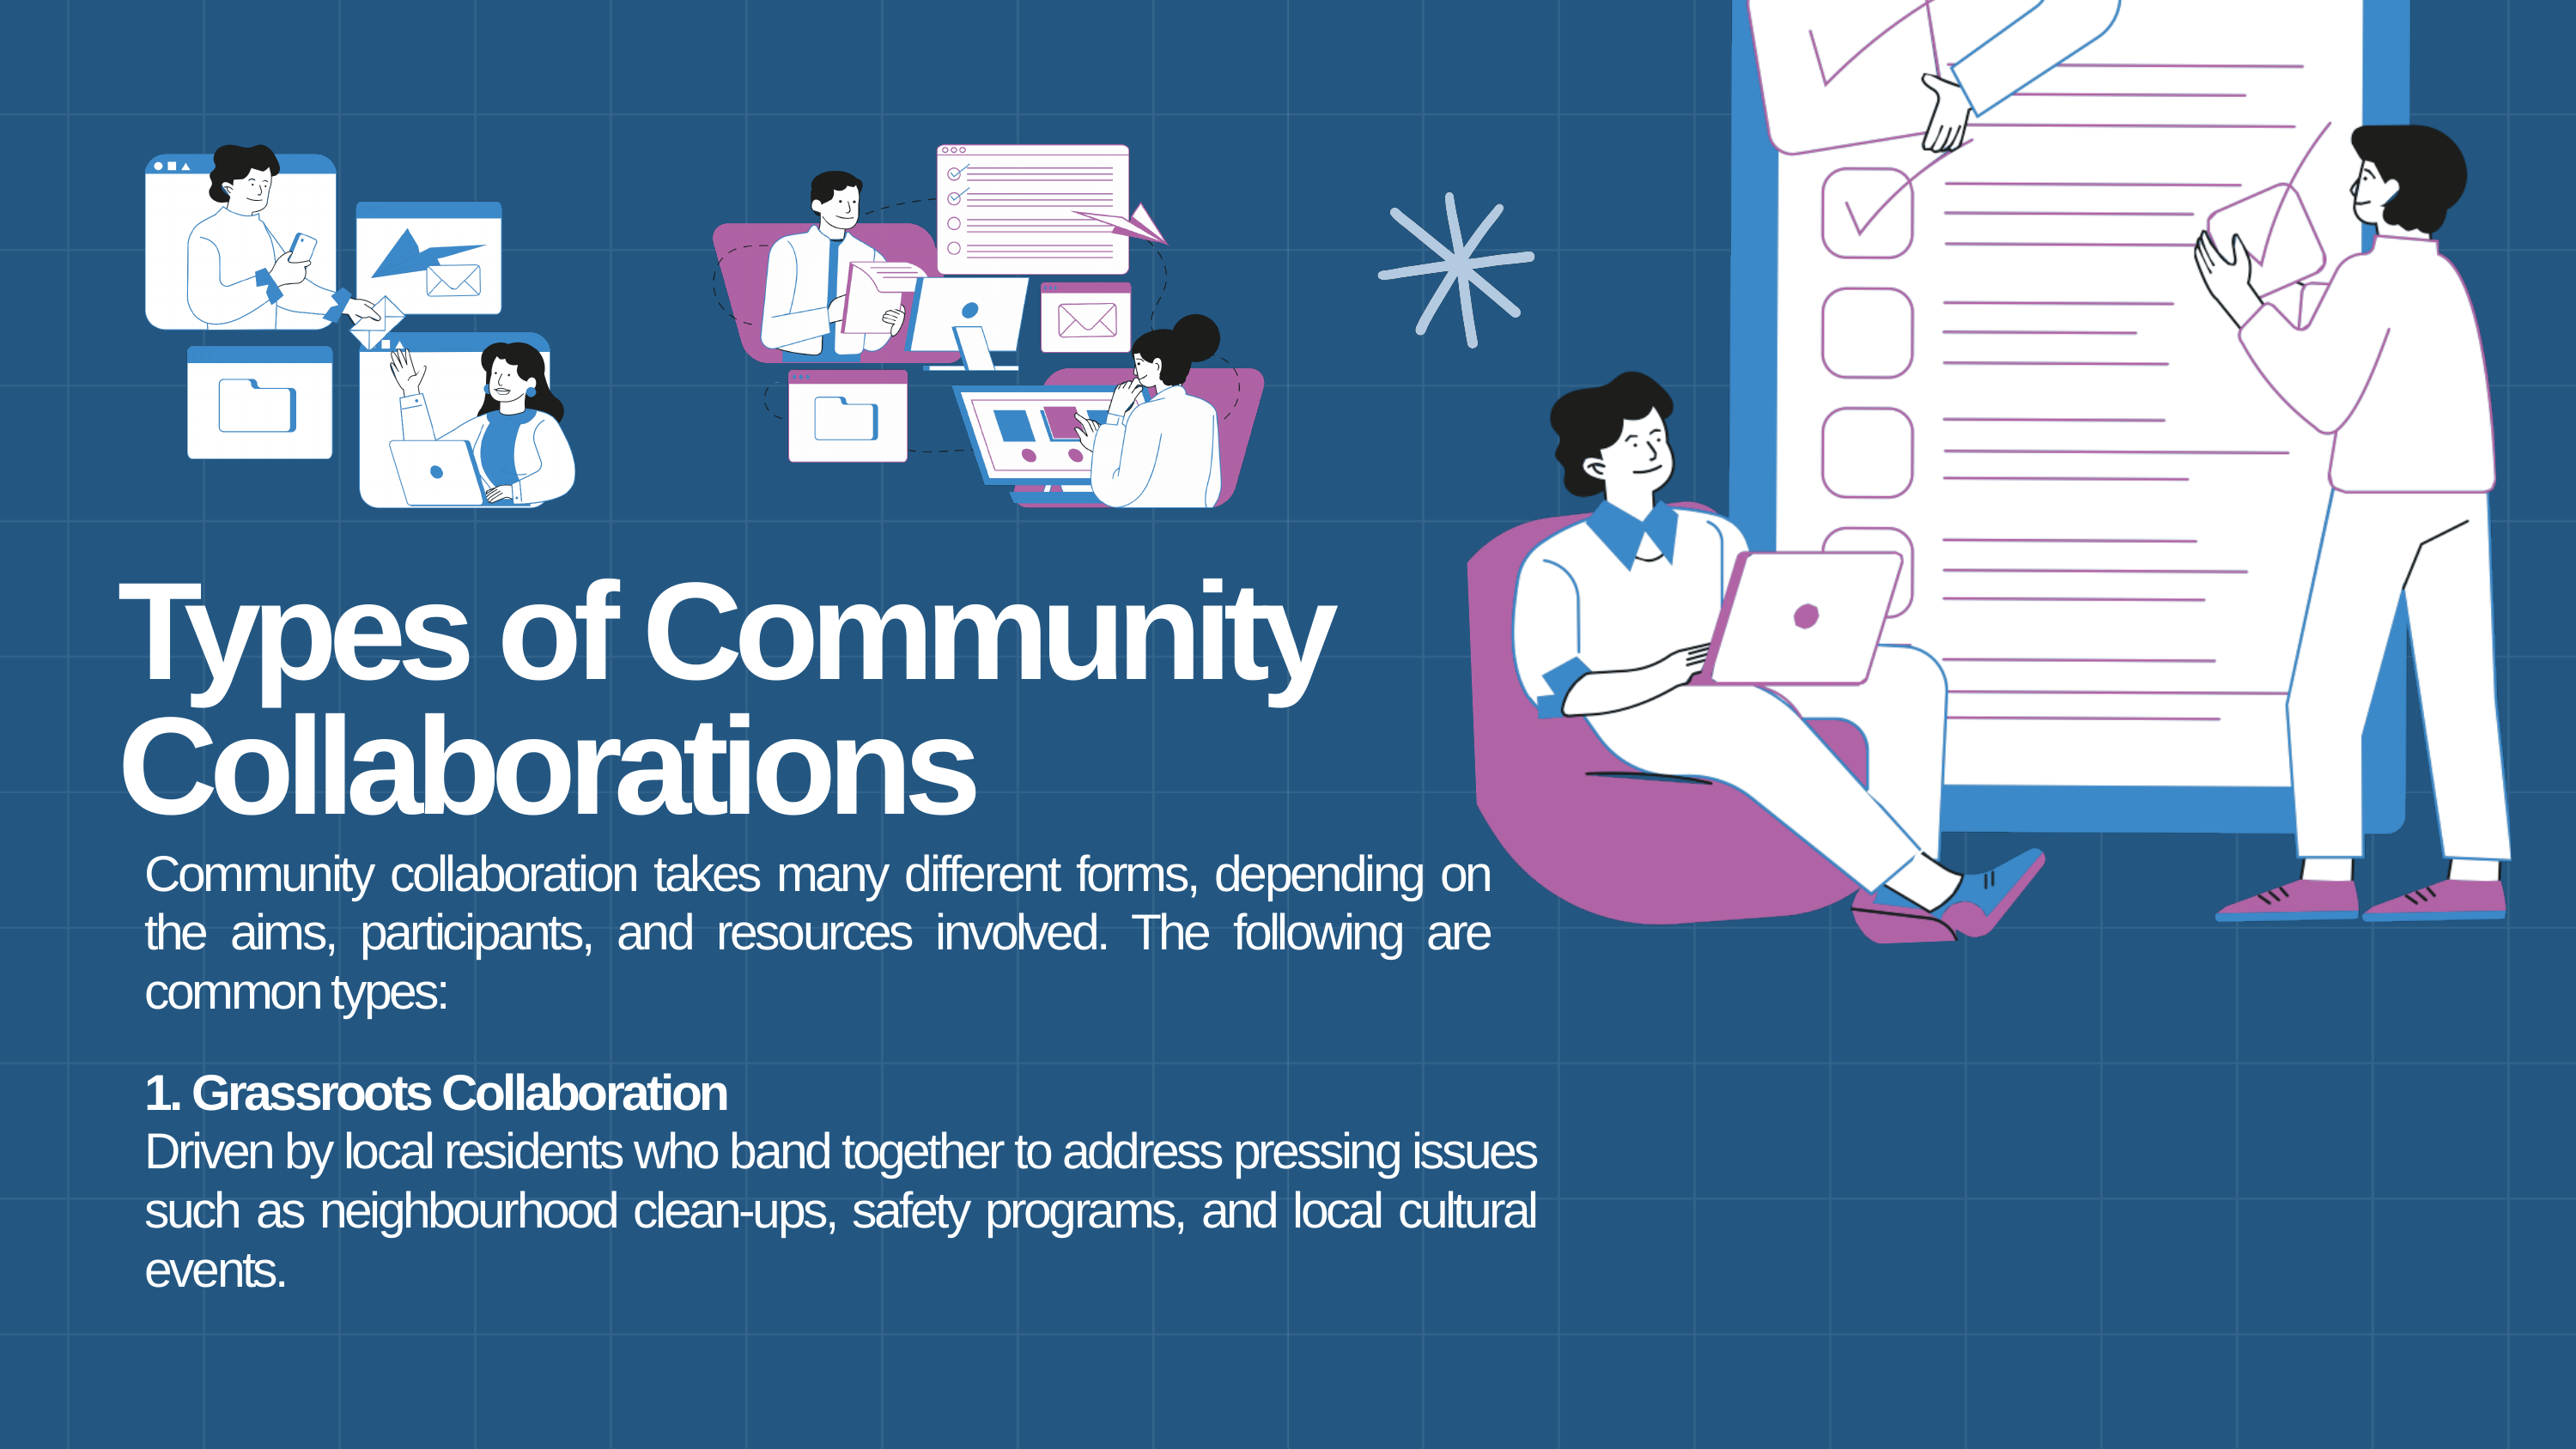

Types of Community Collaborations
Community collaboration takes many different forms, depending on the aims, participants, and resources involved. The following are common types:
1. Grassroots Collaboration
Driven by local residents who band together to address pressing issues such as neighbourhood clean-ups, safety programs, and local cultural events.